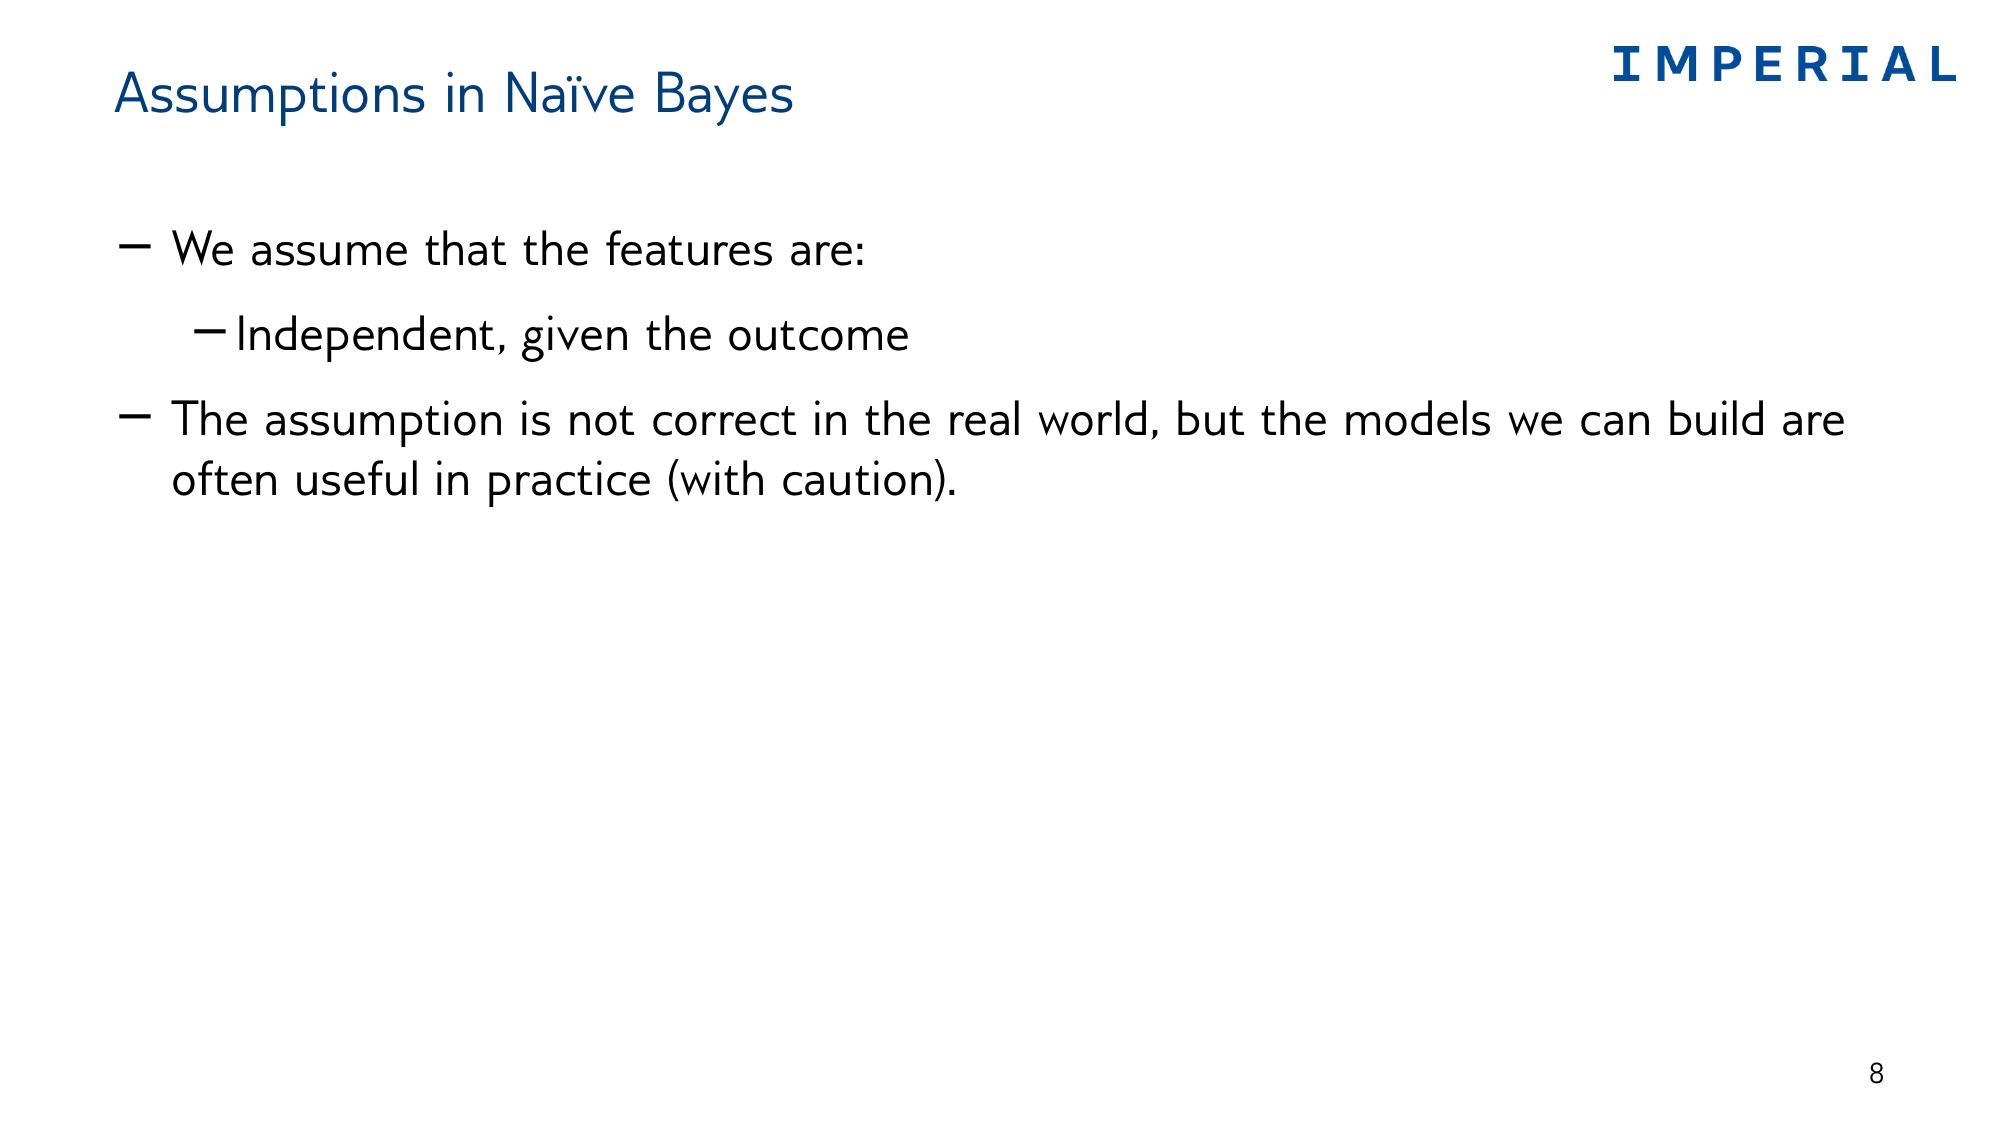

# Assumptions in Naïve Bayes
We assume that the features are:
Independent, given the outcome
The assumption is not correct in the real world, but the models we can build are often useful in practice (with caution).
8